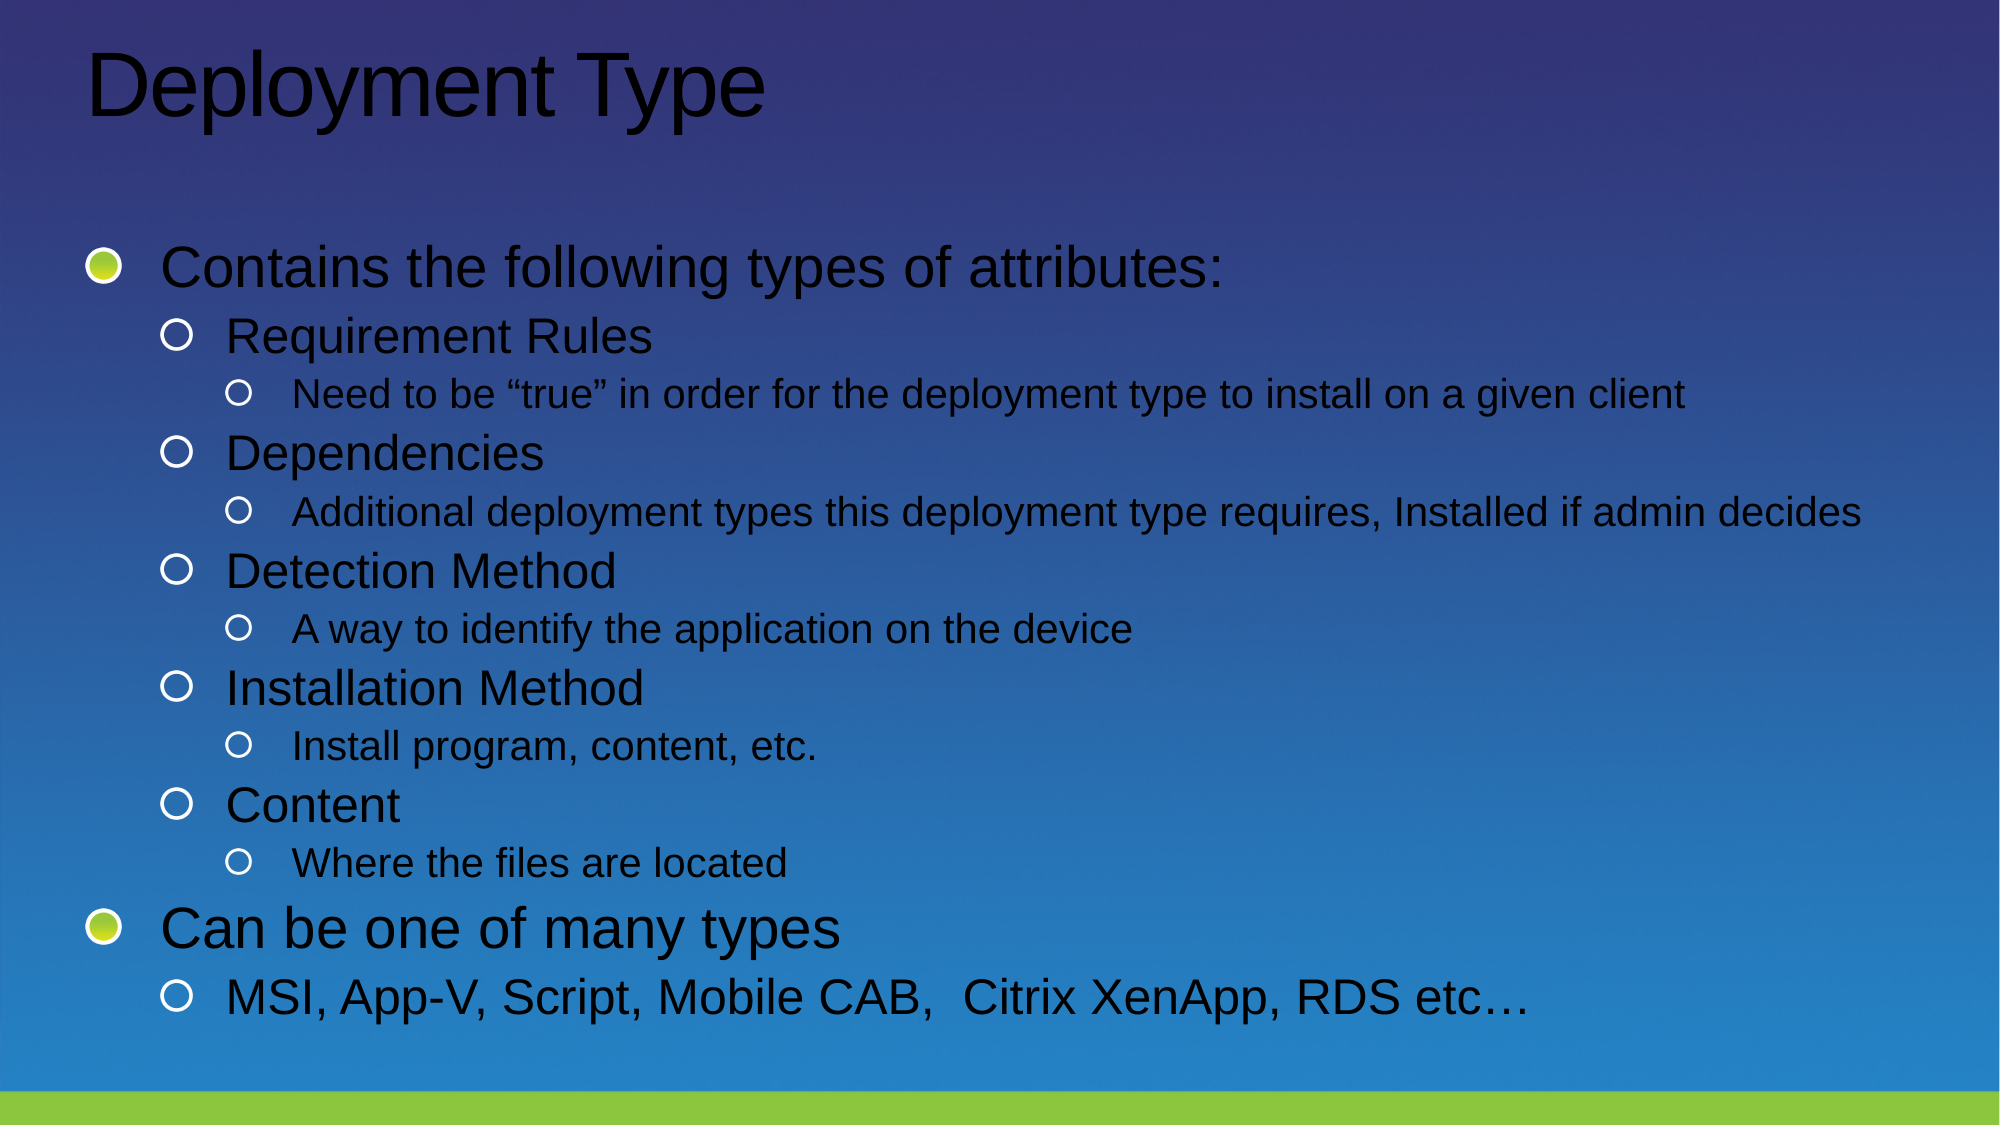

# Deployment Type
Contains the following types of attributes:
Requirement Rules
Need to be “true” in order for the deployment type to install on a given client
Dependencies
Additional deployment types this deployment type requires, Installed if admin decides
Detection Method
A way to identify the application on the device
Installation Method
Install program, content, etc.
Content
Where the files are located
Can be one of many types
MSI, App-V, Script, Mobile CAB,  Citrix XenApp, RDS etc…